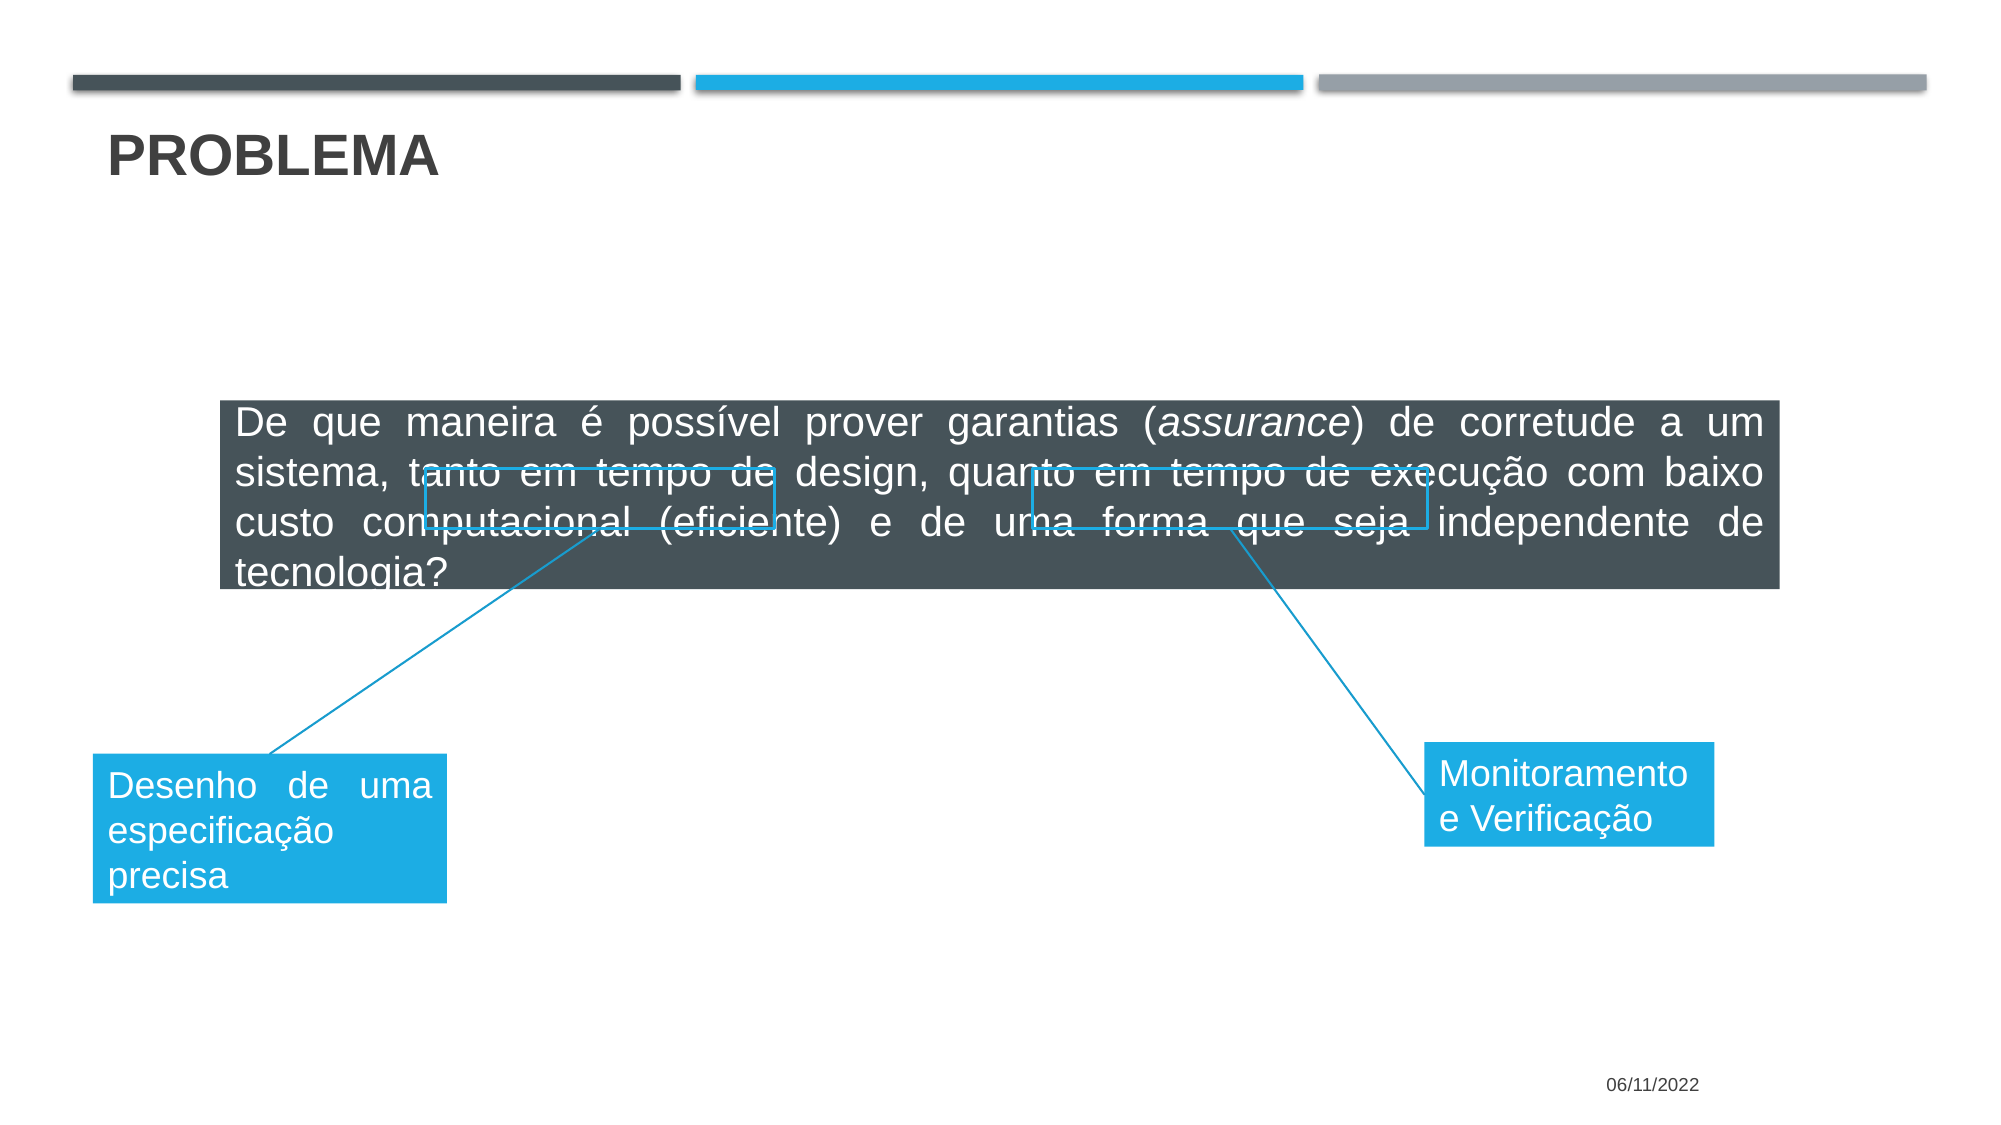

Problema
De que maneira é possível prover garantias (assurance) de corretude a um sistema, tanto em tempo de design, quanto em tempo de execução com baixo custo computacional (eficiente) e de uma forma que seja independente de tecnologia?

Monitoramento e Verificação
Desenho de uma especificação precisa
06/11/2022